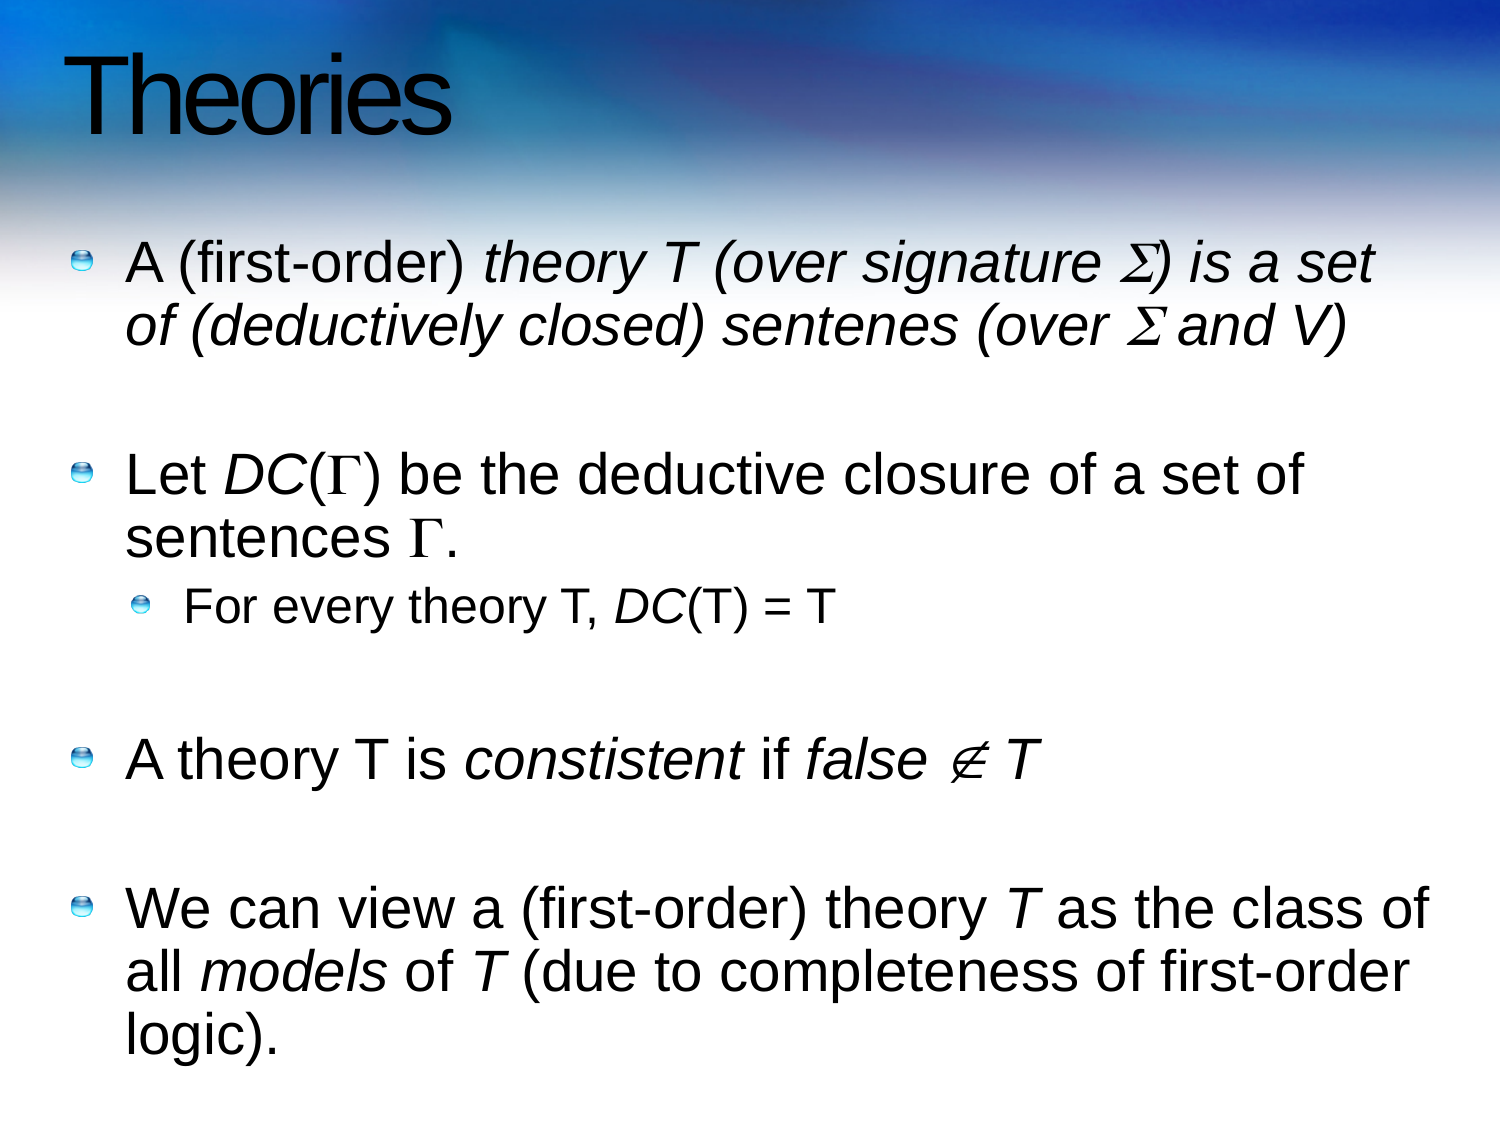

# Theories
A (first-order) theory T (over signature Σ) is a set of (deductively closed) sentenes (over Σ and V)

Let DC(Γ) be the deductive closure of a set of sentences Γ.
For every theory T, DC(T) = T

A theory T is constistent if false ∉ T

We can view a (first-order) theory T as the class of all models of T (due to completeness of first-order logic).